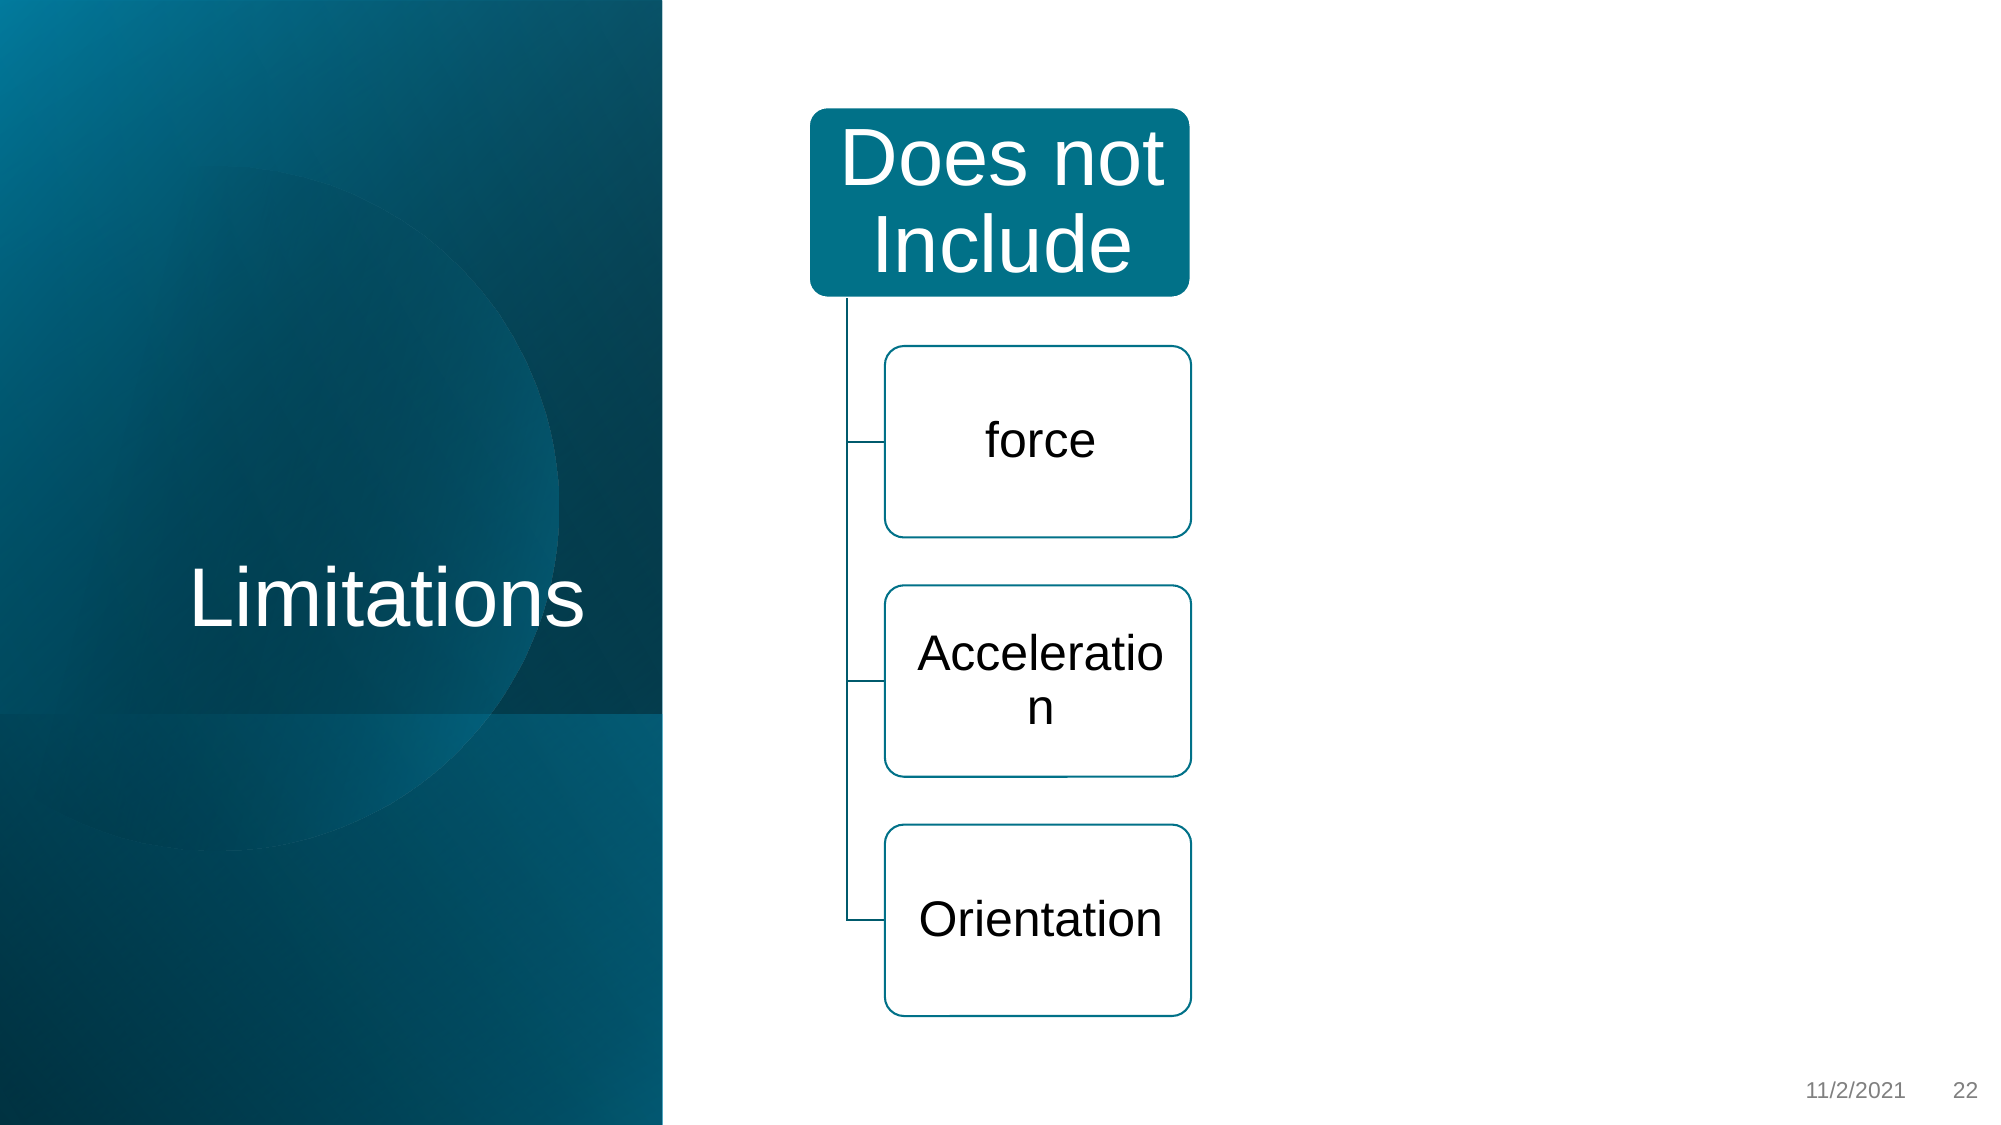

Limitations
Does not Include
force
Acceleration
Orientation

11/2/2021
22